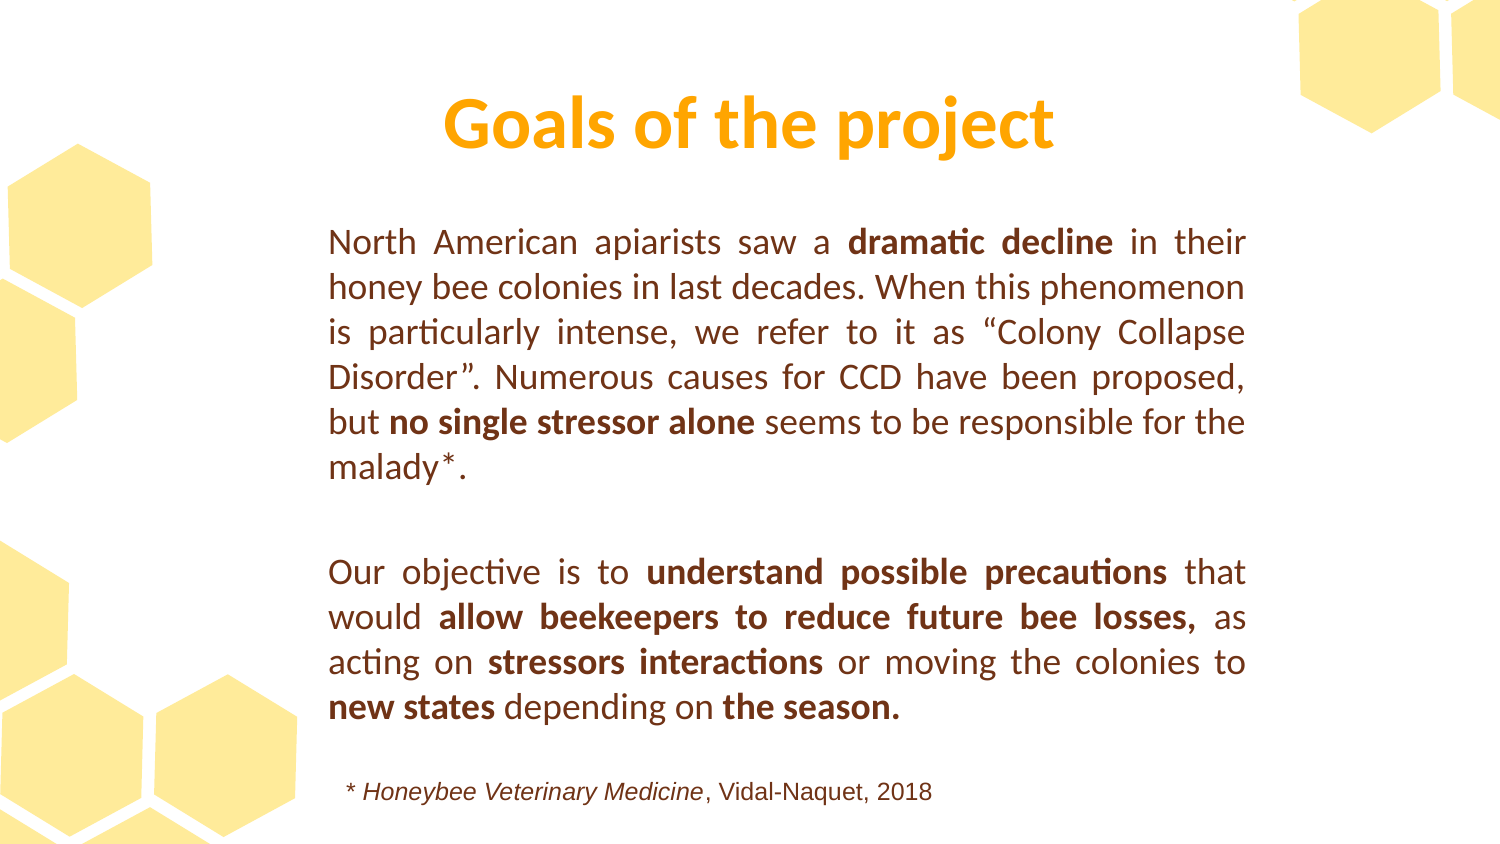

Goals of the project

North American apiarists saw a dramatic decline in their honey bee colonies in last decades. When this phenomenon is particularly intense, we refer to it as “Colony Collapse Disorder”. Numerous causes for CCD have been proposed, but no single stressor alone seems to be responsible for the malady*.

Our objective is to understand possible precautions that would allow beekeepers to reduce future bee losses, as acting on stressors interactions or moving the colonies to new states depending on the season.

        * Honeybee Veterinary Medicine, Vidal-Naquet, 2018